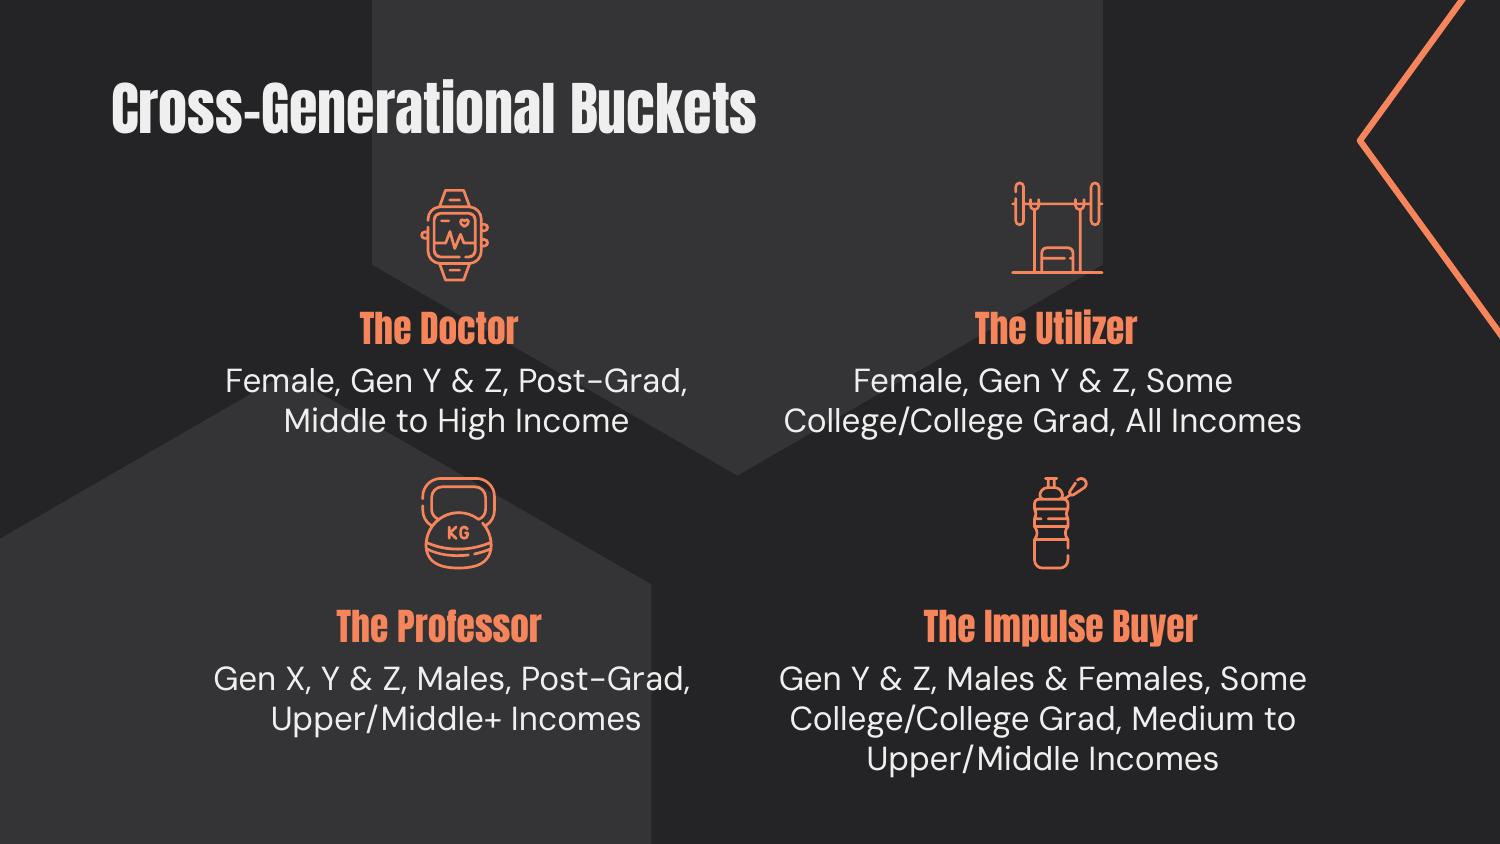

# Cross-Generational Buckets

The Doctor
The Utilizer
Female, Gen Y & Z, Post-Grad, Middle to High Income
Female, Gen Y & Z, Some College/College Grad, All Incomes

The Professor
The Impulse Buyer
Gen X, Y & Z, Males, Post-Grad,  Upper/Middle+ Incomes
Gen Y & Z, Males & Females, Some College/College Grad, Medium to Upper/Middle Incomes